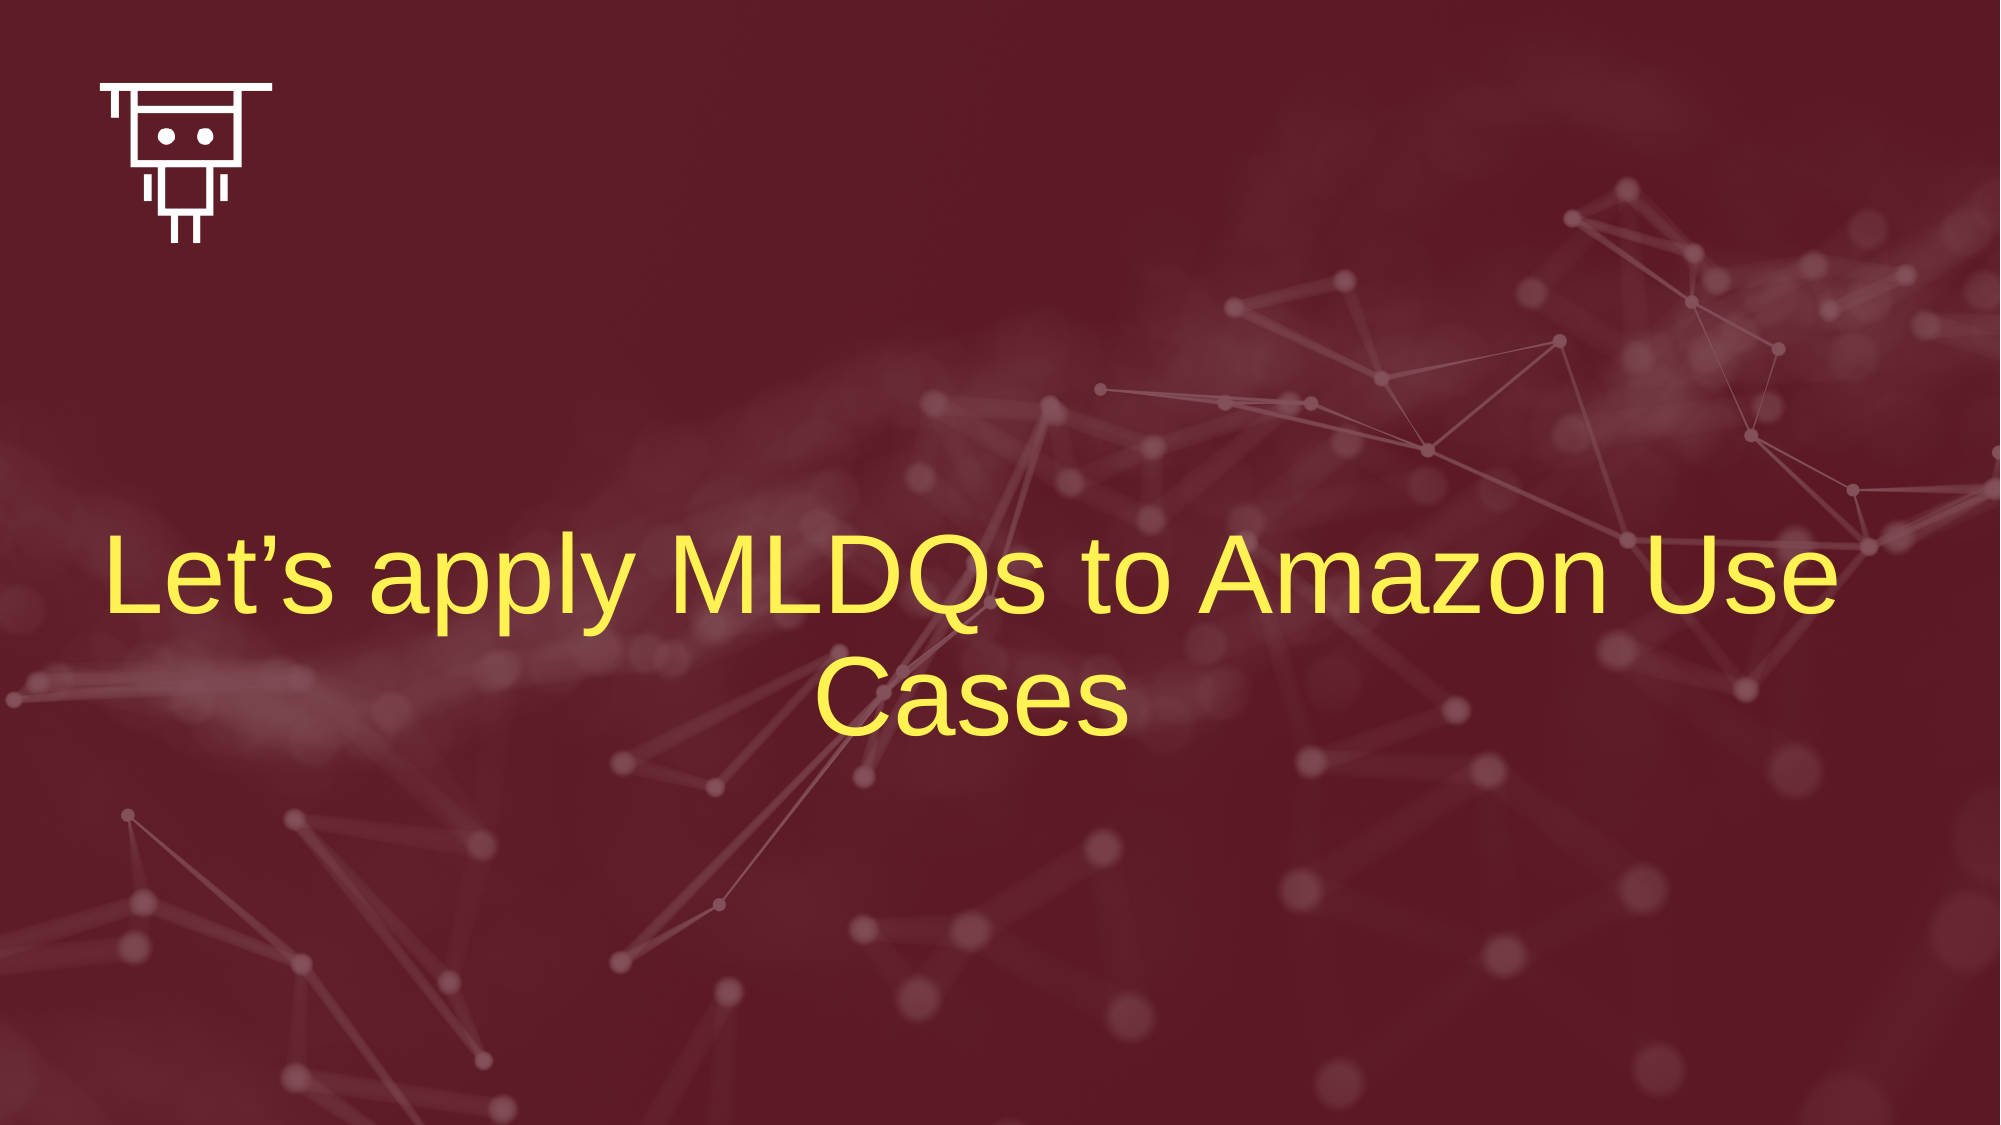

# Let’s apply MLDQs to Amazon Use Cases